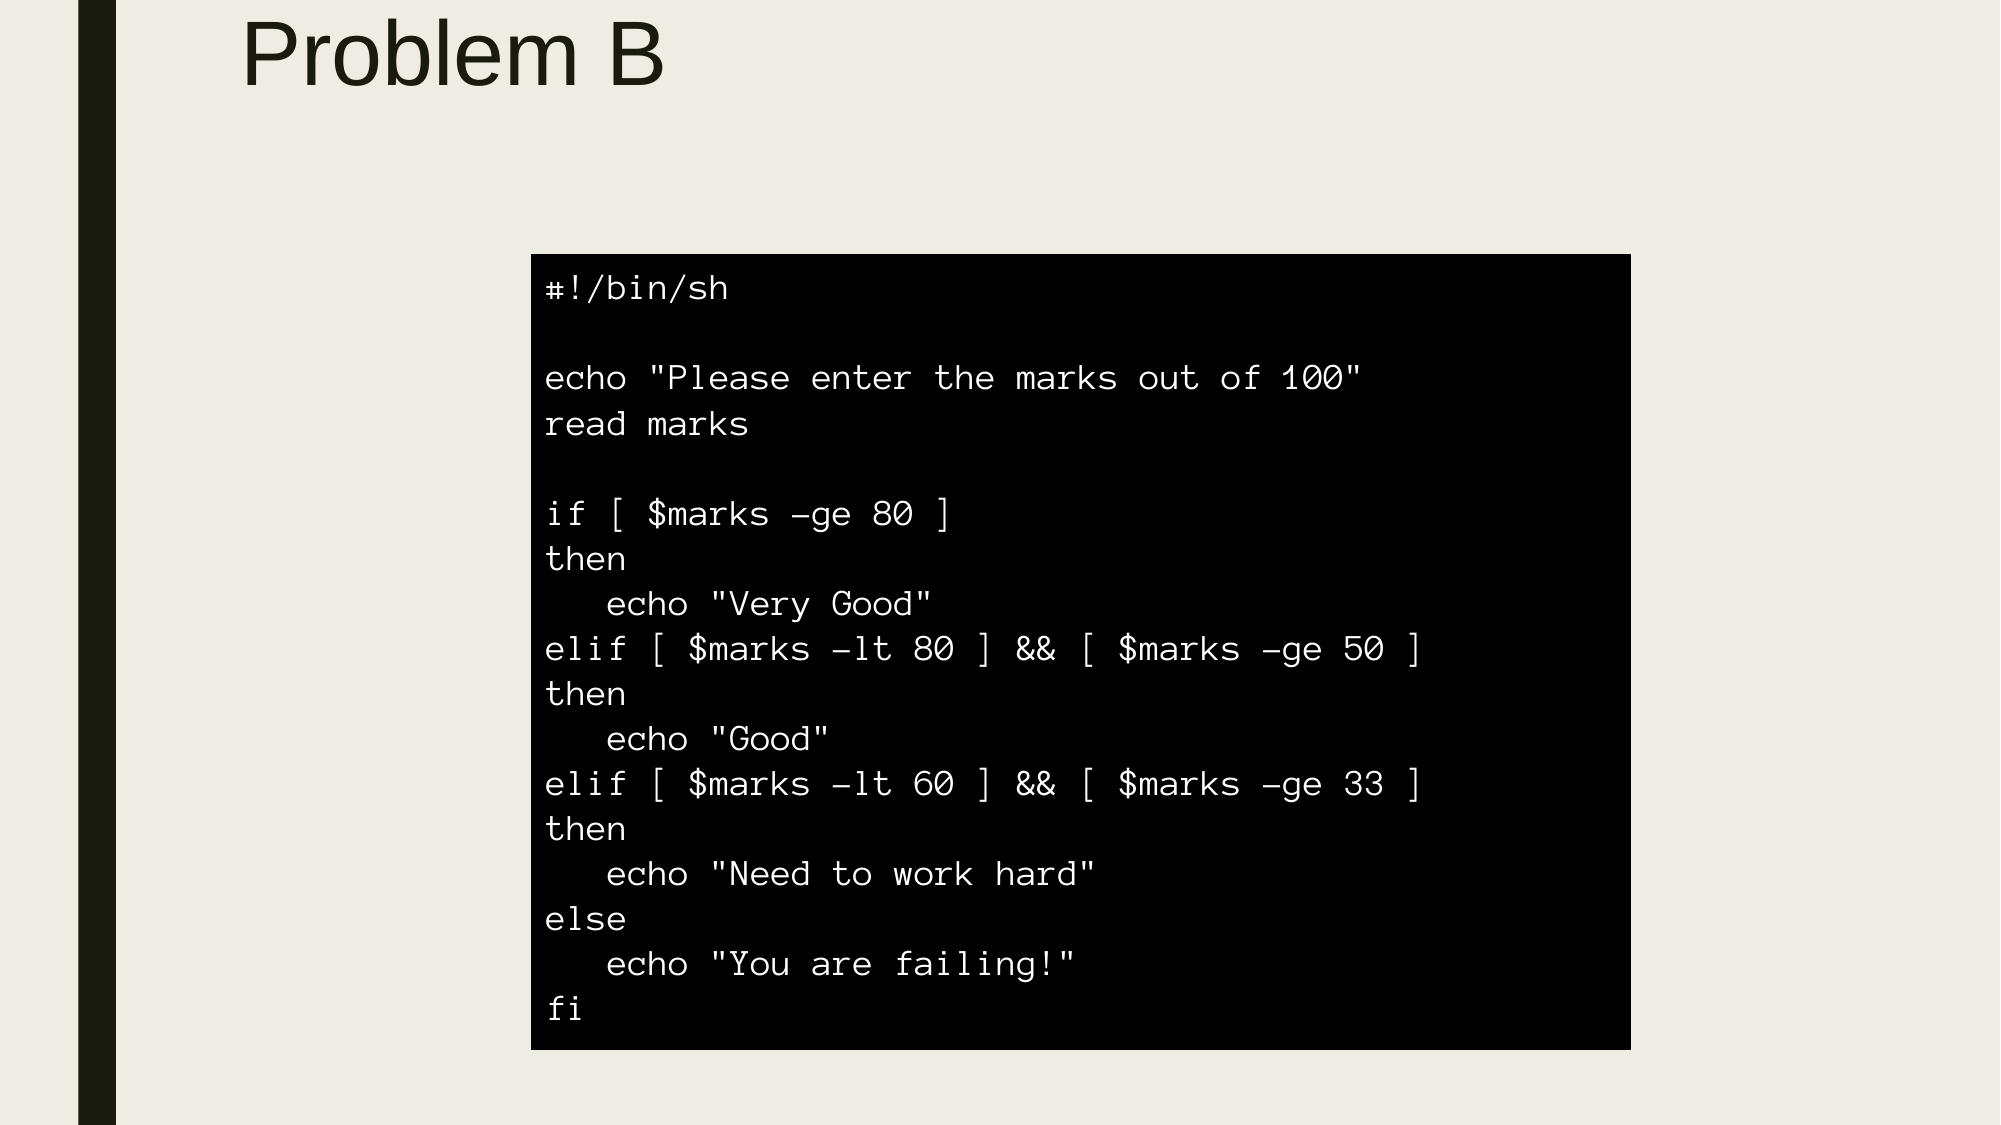

# Problem B
#!/bin/sh

echo "Please enter the marks out of 100"
read marks

if [ $marks -ge 80 ]
then
   echo "Very Good"
elif [ $marks -lt 80 ] && [ $marks -ge 50 ]
then
   echo "Good"
elif [ $marks -lt 60 ] && [ $marks -ge 33 ]
then
   echo "Need to work hard"
else
   echo "You are failing!"
fi